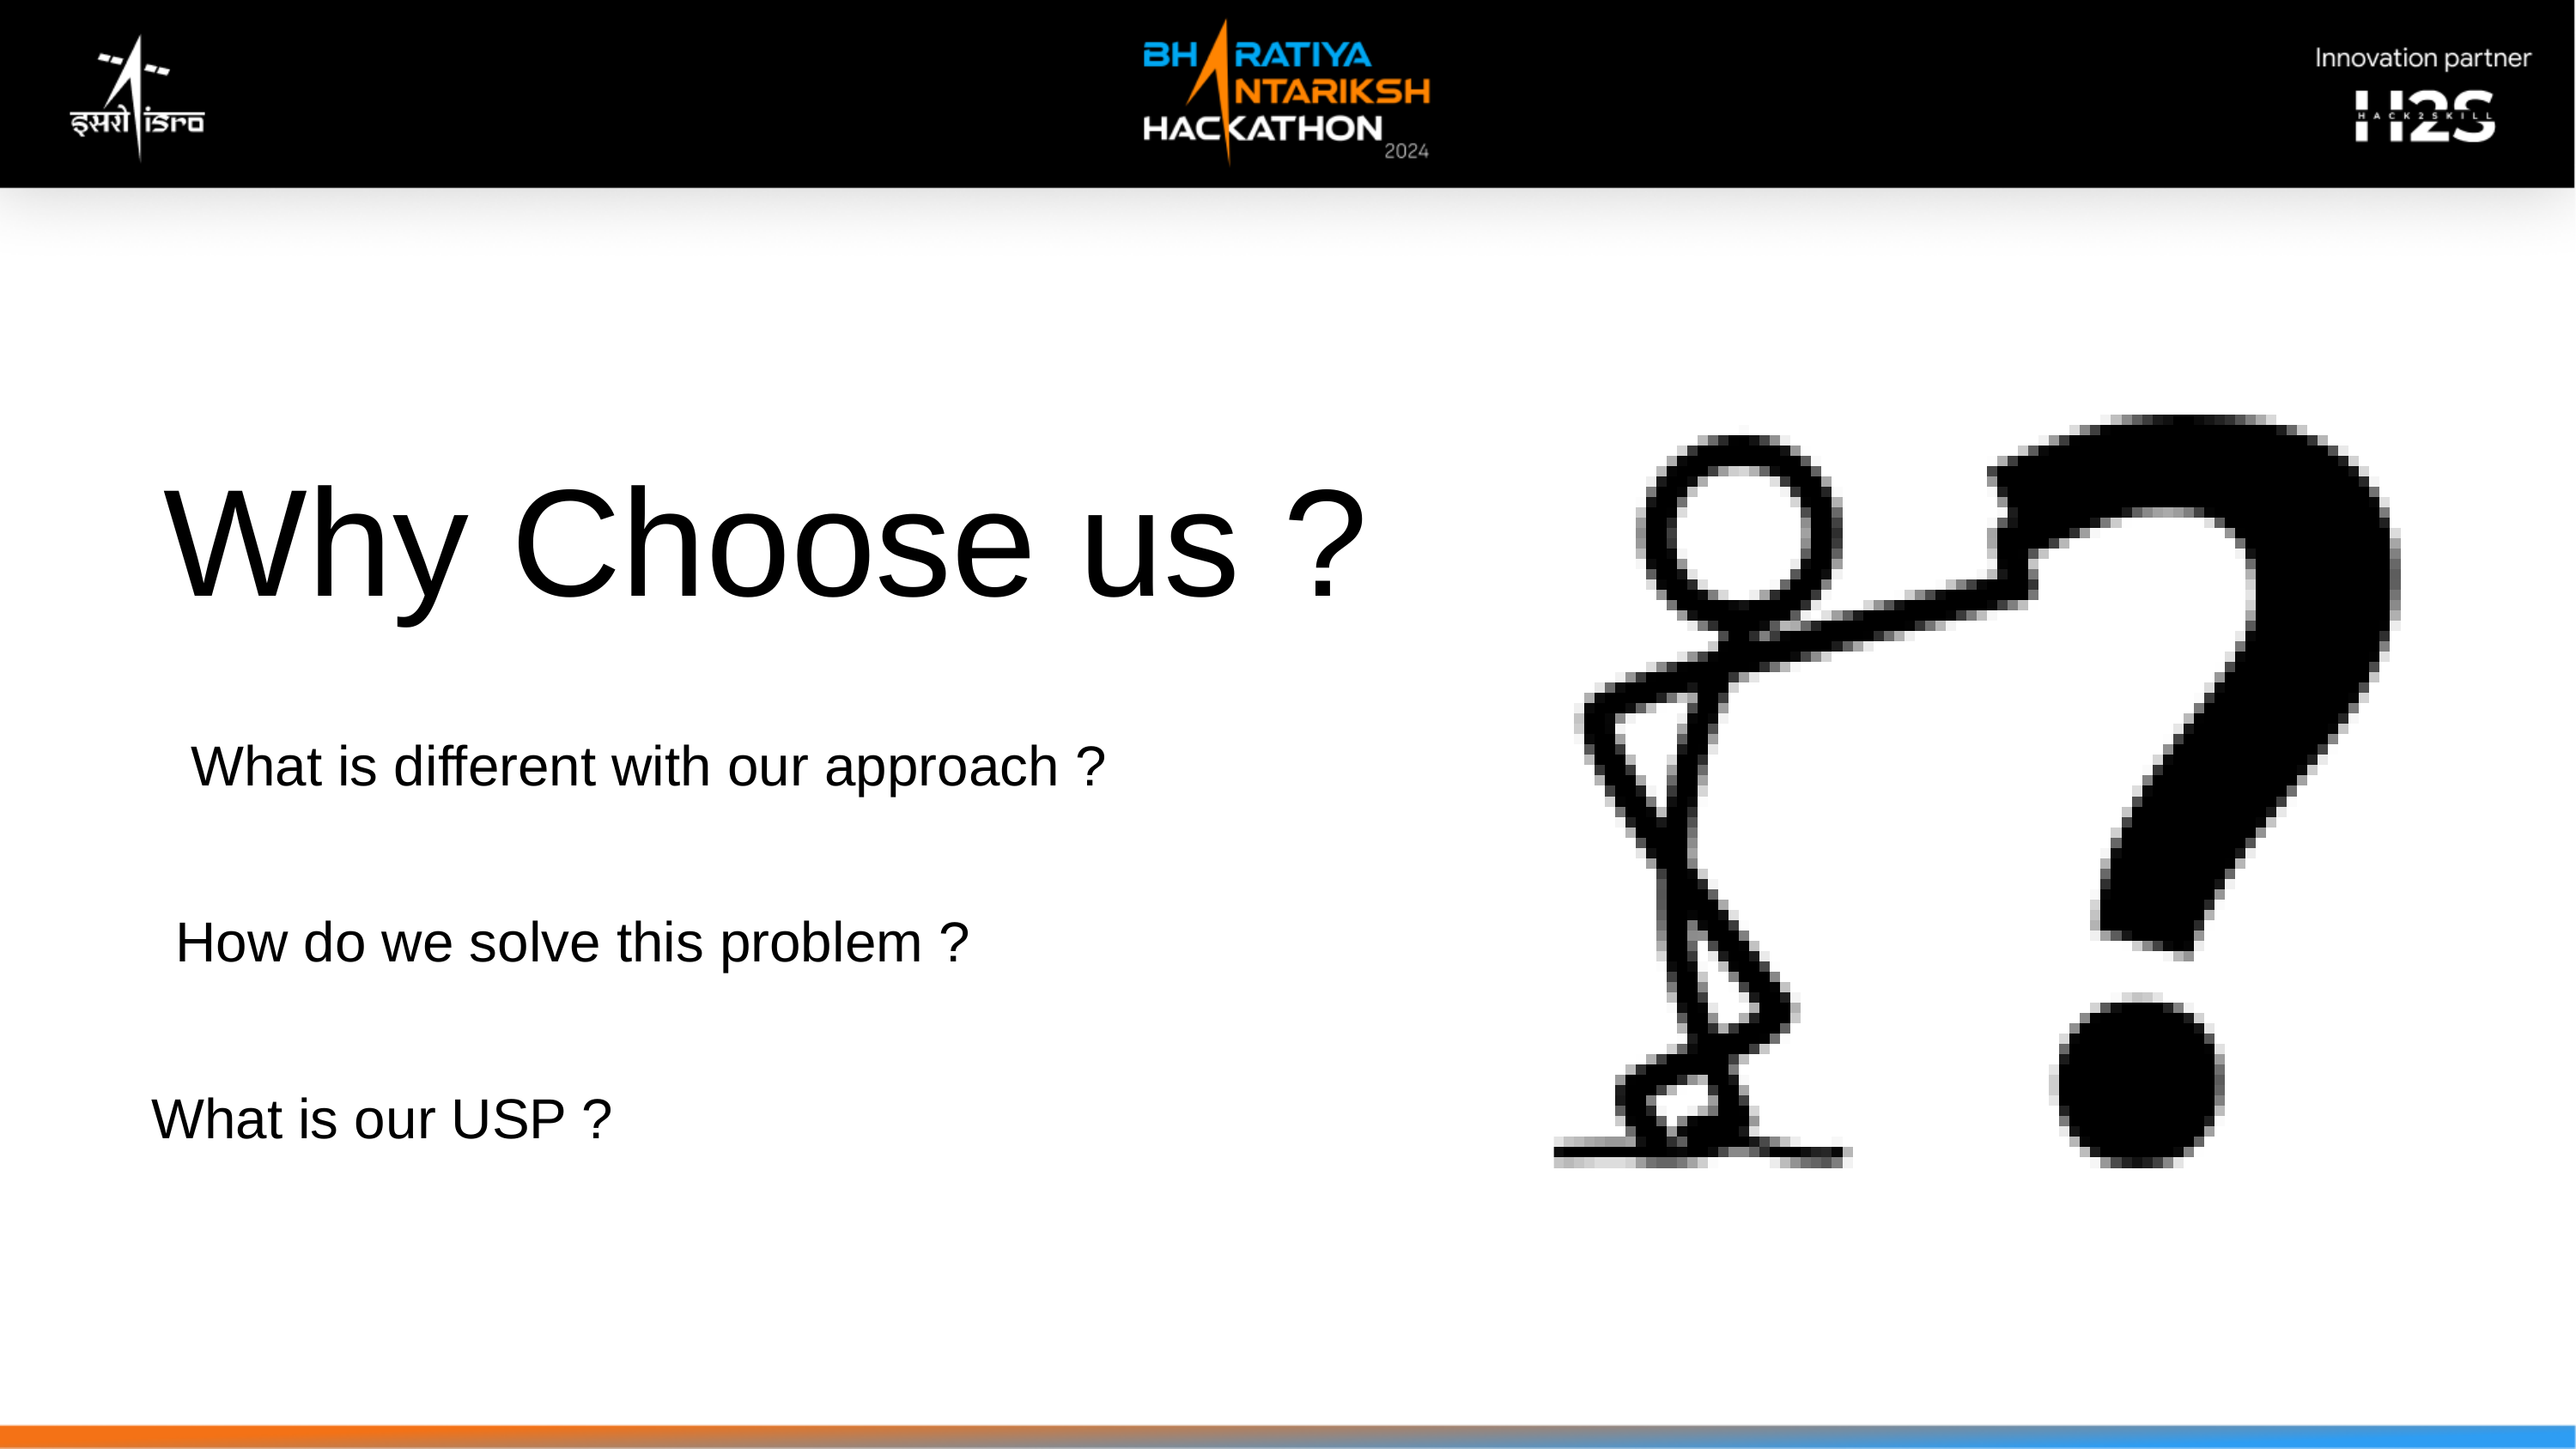

Why Choose us ?

What is different with our approach ?
How do we solve this problem ?
What is our USP ?